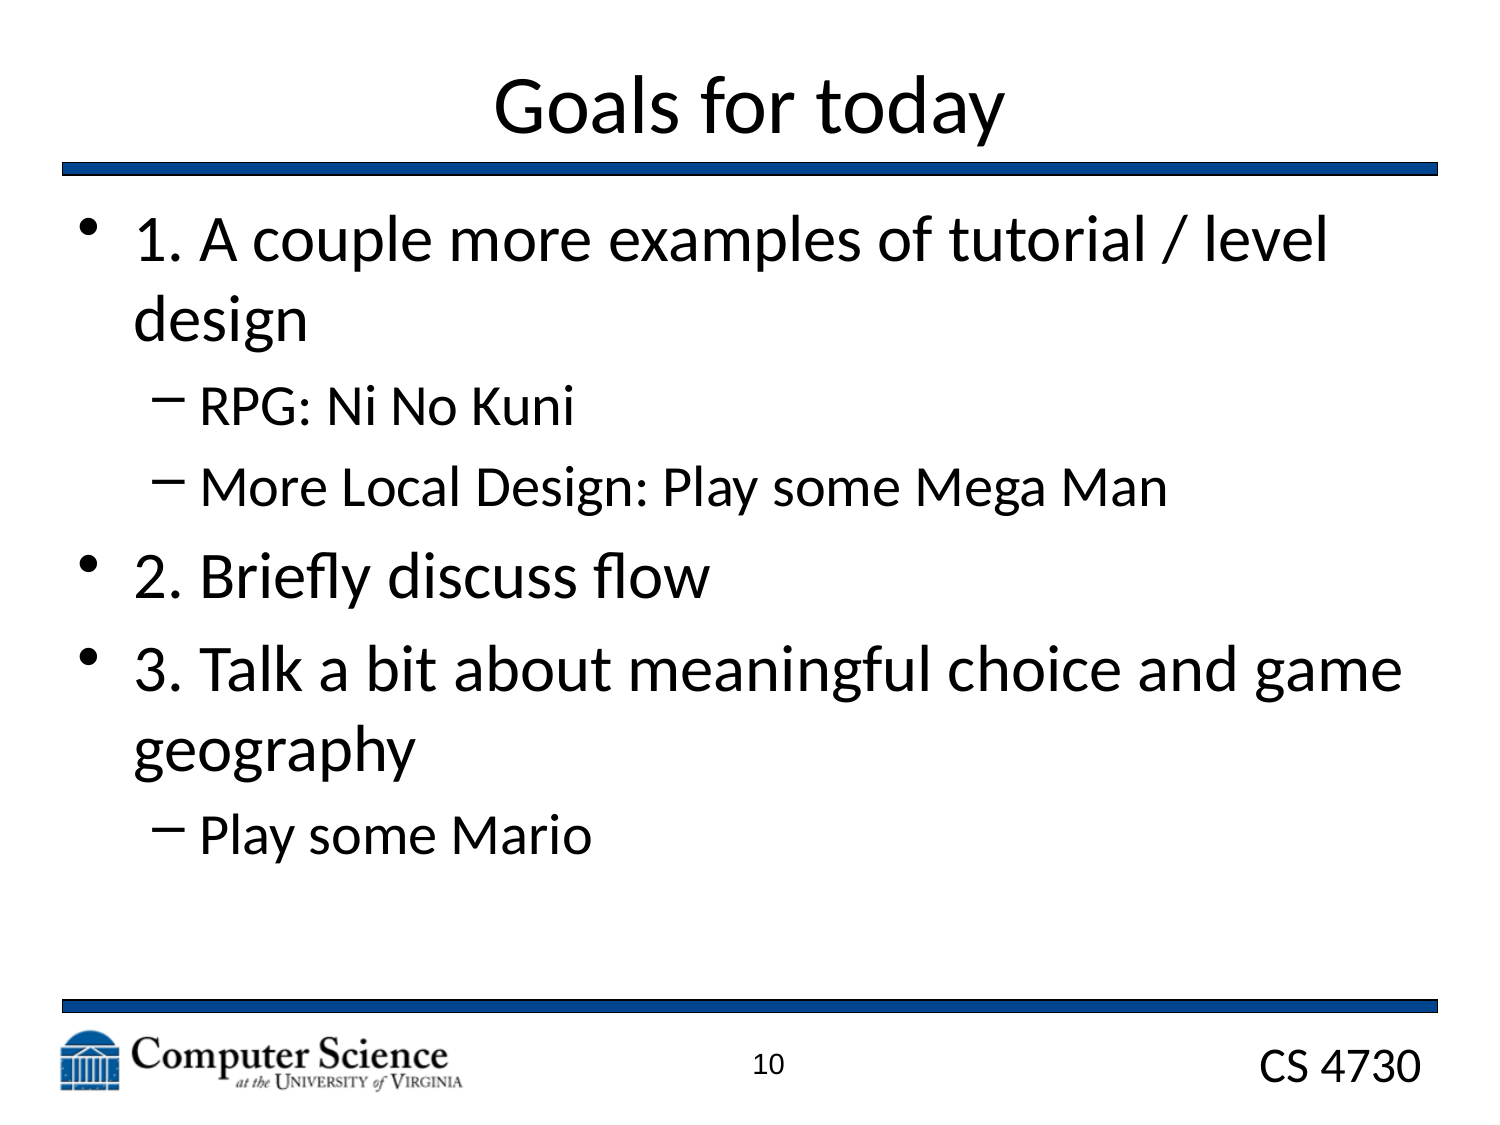

# Goals for today
1. A couple more examples of tutorial / level design
RPG: Ni No Kuni
More Local Design: Play some Mega Man
2. Briefly discuss flow
3. Talk a bit about meaningful choice and game geography
Play some Mario
10